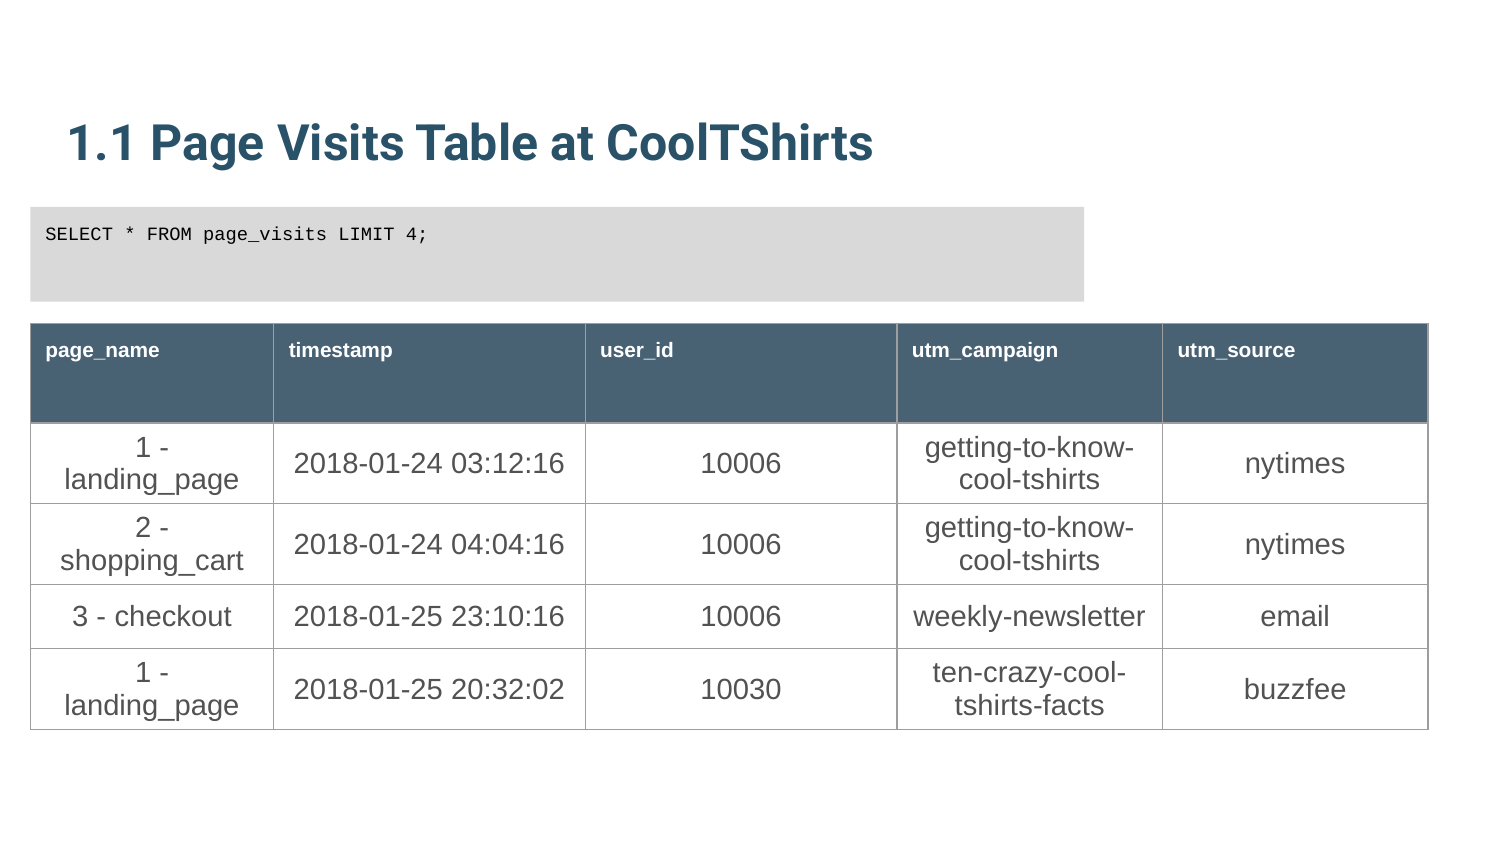

1.1 Page Visits Table at CoolTShirts
SELECT * FROM page_visits LIMIT 4;
| page\_name | timestamp | user\_id | utm\_campaign | utm\_source |
| --- | --- | --- | --- | --- |
| 1 - landing\_page | 2018-01-24 03:12:16 | 10006 | getting-to-know-cool-tshirts | nytimes |
| 2 - shopping\_cart | 2018-01-24 04:04:16 | 10006 | getting-to-know-cool-tshirts | nytimes |
| 3 - checkout | 2018-01-25 23:10:16 | 10006 | weekly-newsletter | email |
| 1 - landing\_page | 2018-01-25 20:32:02 | 10030 | ten-crazy-cool-tshirts-facts | buzzfee |